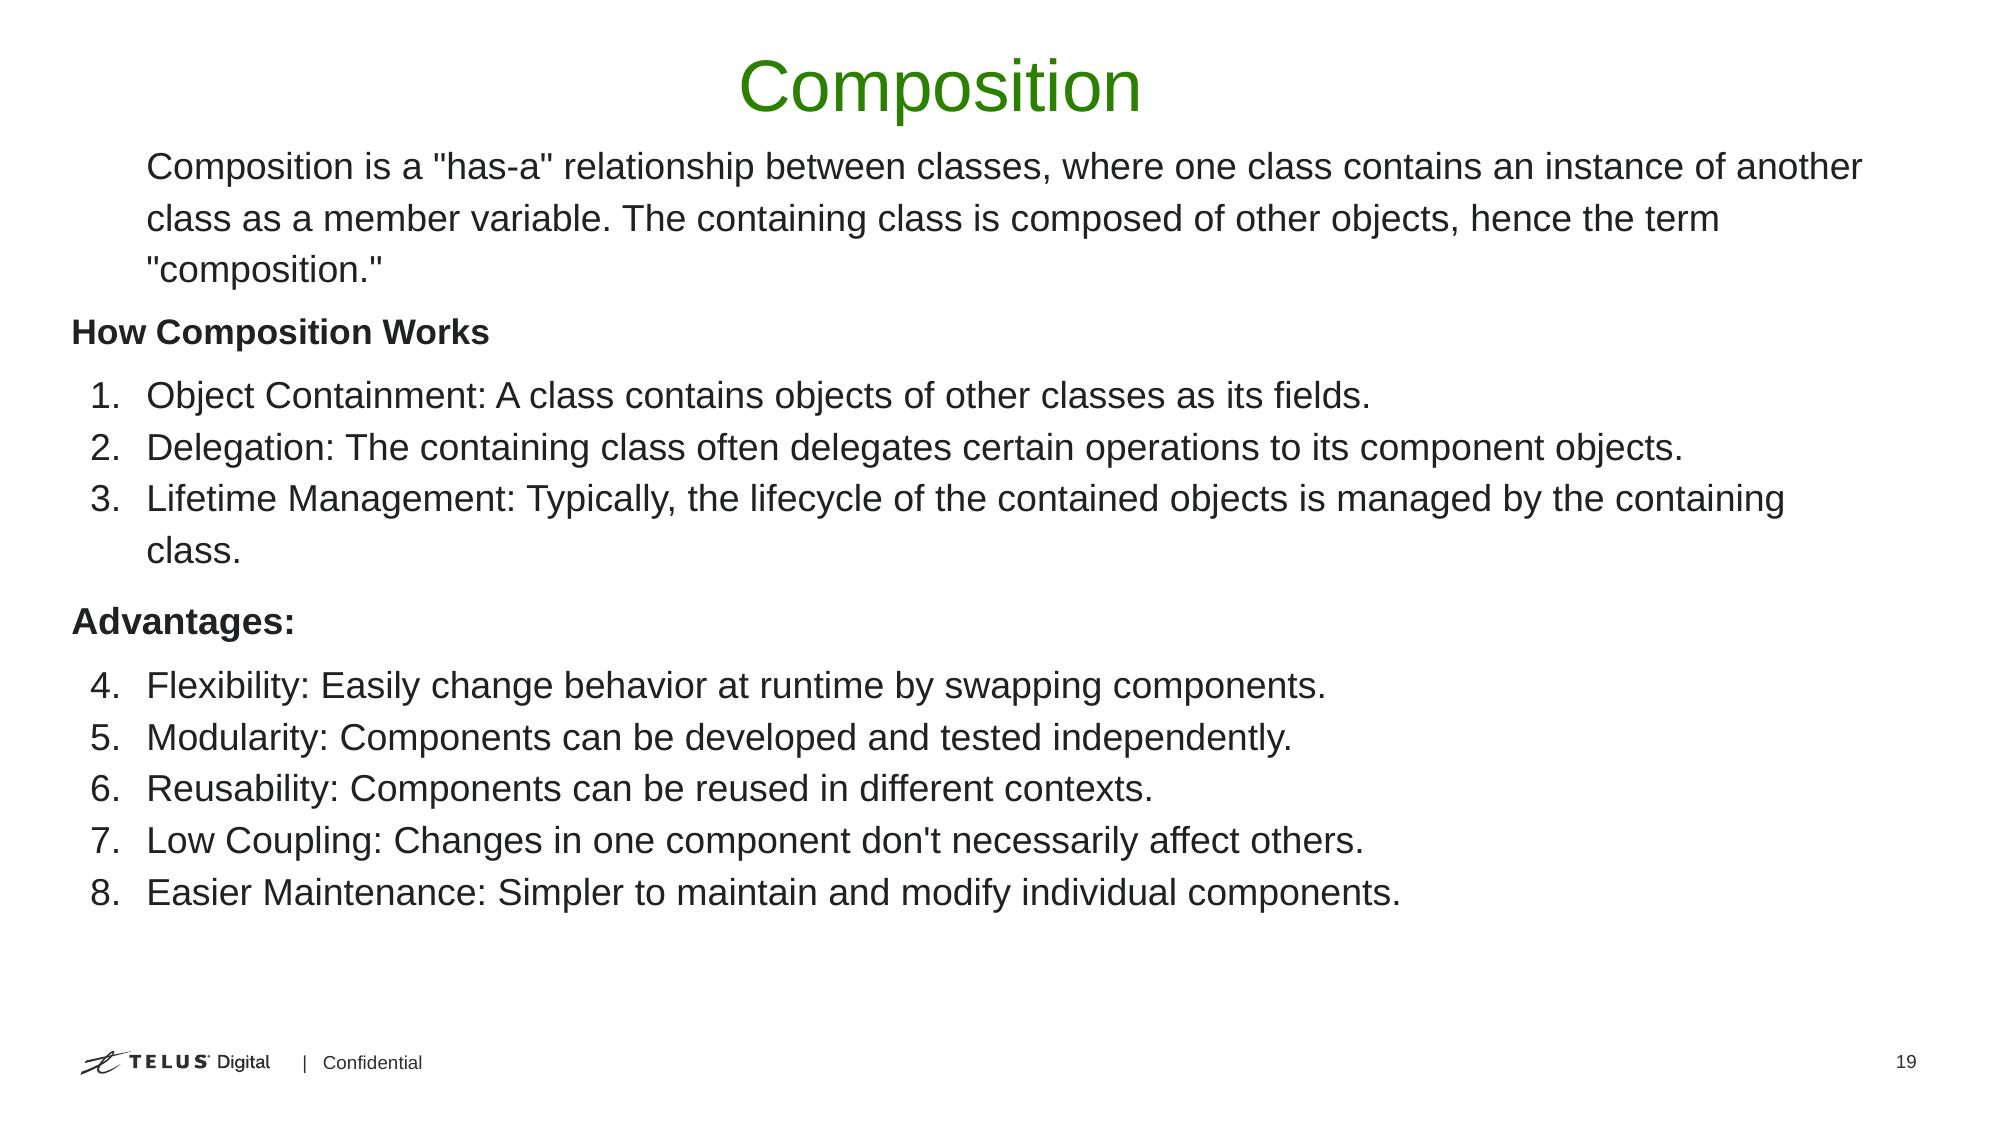

# Composition
Composition is a "has-a" relationship between classes, where one class contains an instance of another class as a member variable. The containing class is composed of other objects, hence the term "composition."
How Composition Works
Object Containment: A class contains objects of other classes as its fields.
Delegation: The containing class often delegates certain operations to its component objects.
Lifetime Management: Typically, the lifecycle of the contained objects is managed by the containing class.
Advantages:
Flexibility: Easily change behavior at runtime by swapping components.
Modularity: Components can be developed and tested independently.
Reusability: Components can be reused in different contexts.
Low Coupling: Changes in one component don't necessarily affect others.
Easier Maintenance: Simpler to maintain and modify individual components.